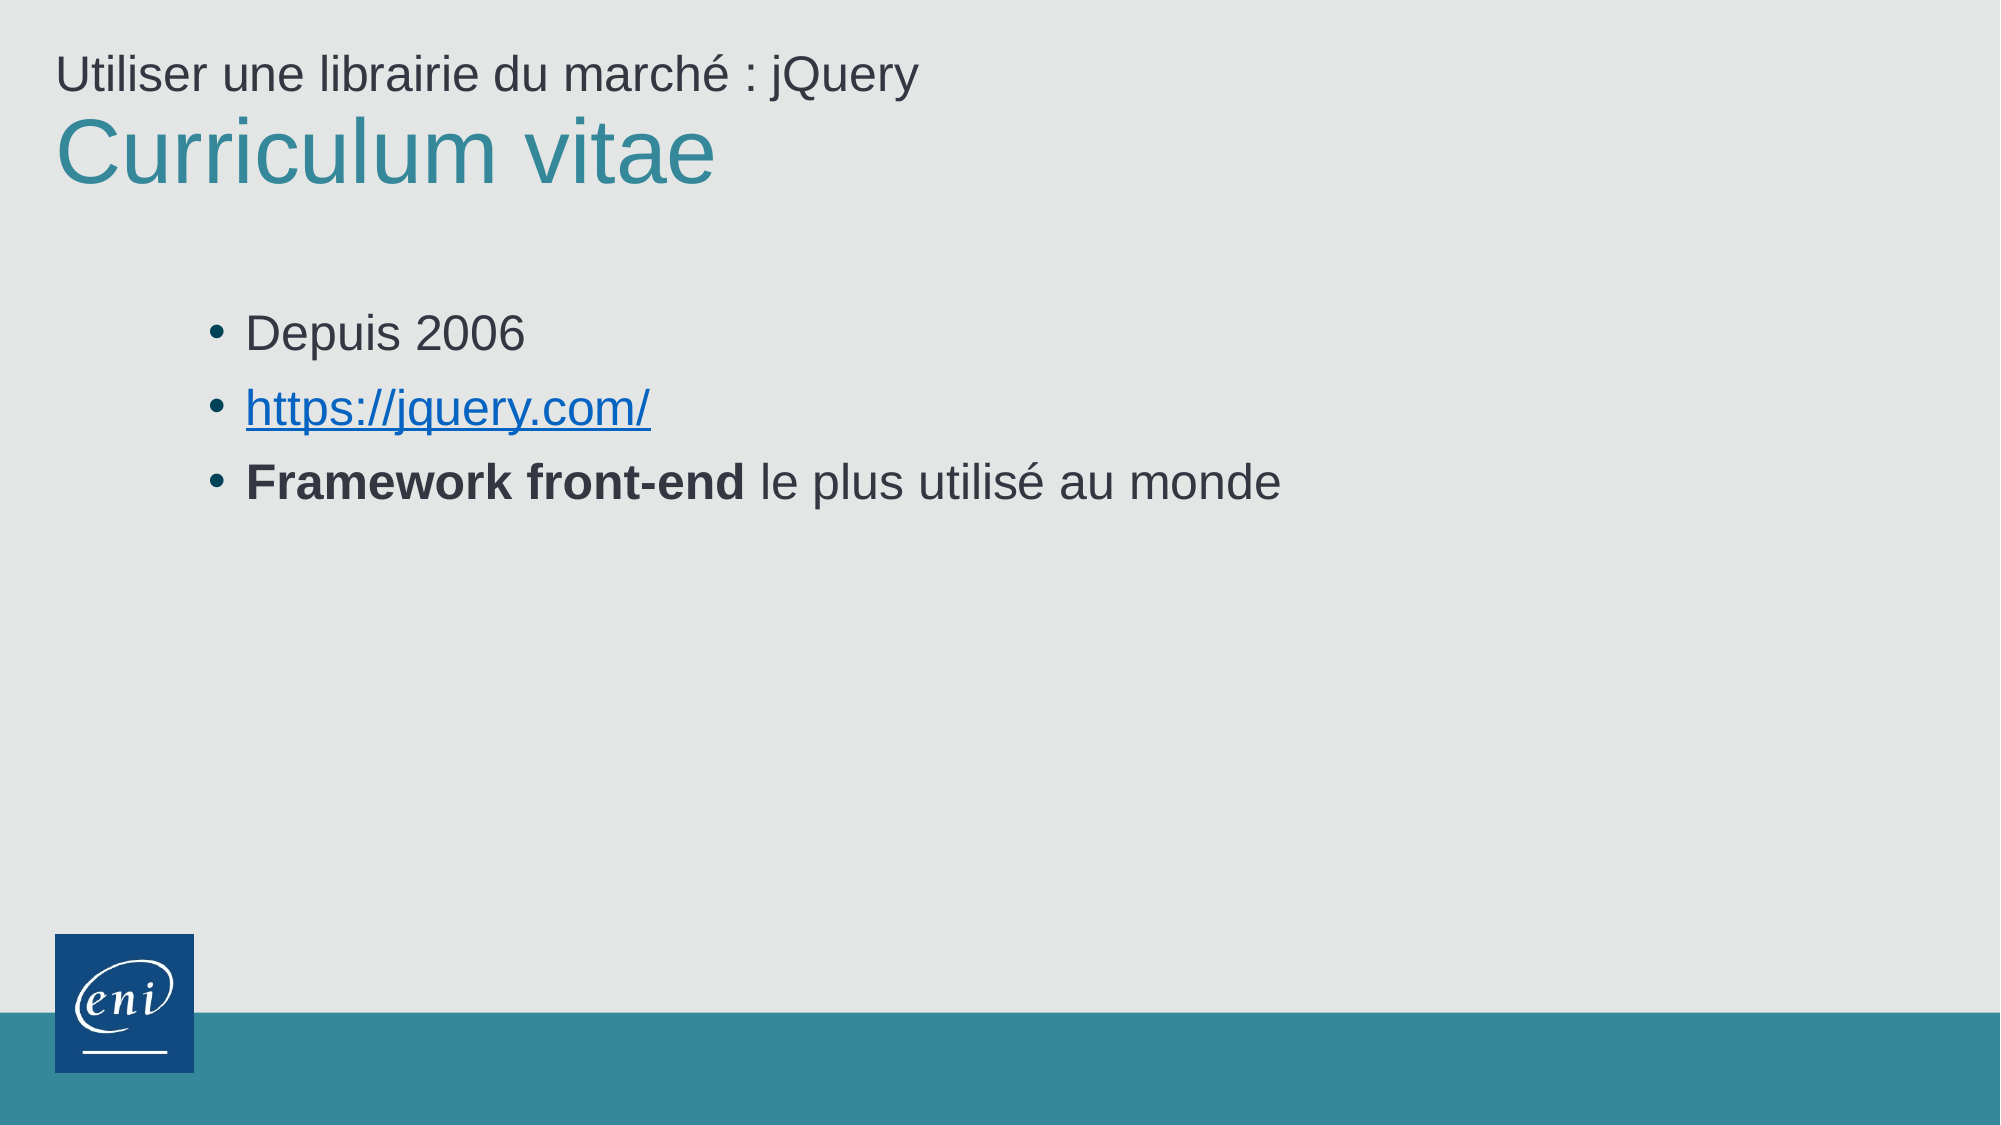

Utiliser une librairie du marché : jQuery
# Curriculum vitae
Depuis 2006
https://jquery.com/
Framework front-end le plus utilisé au monde